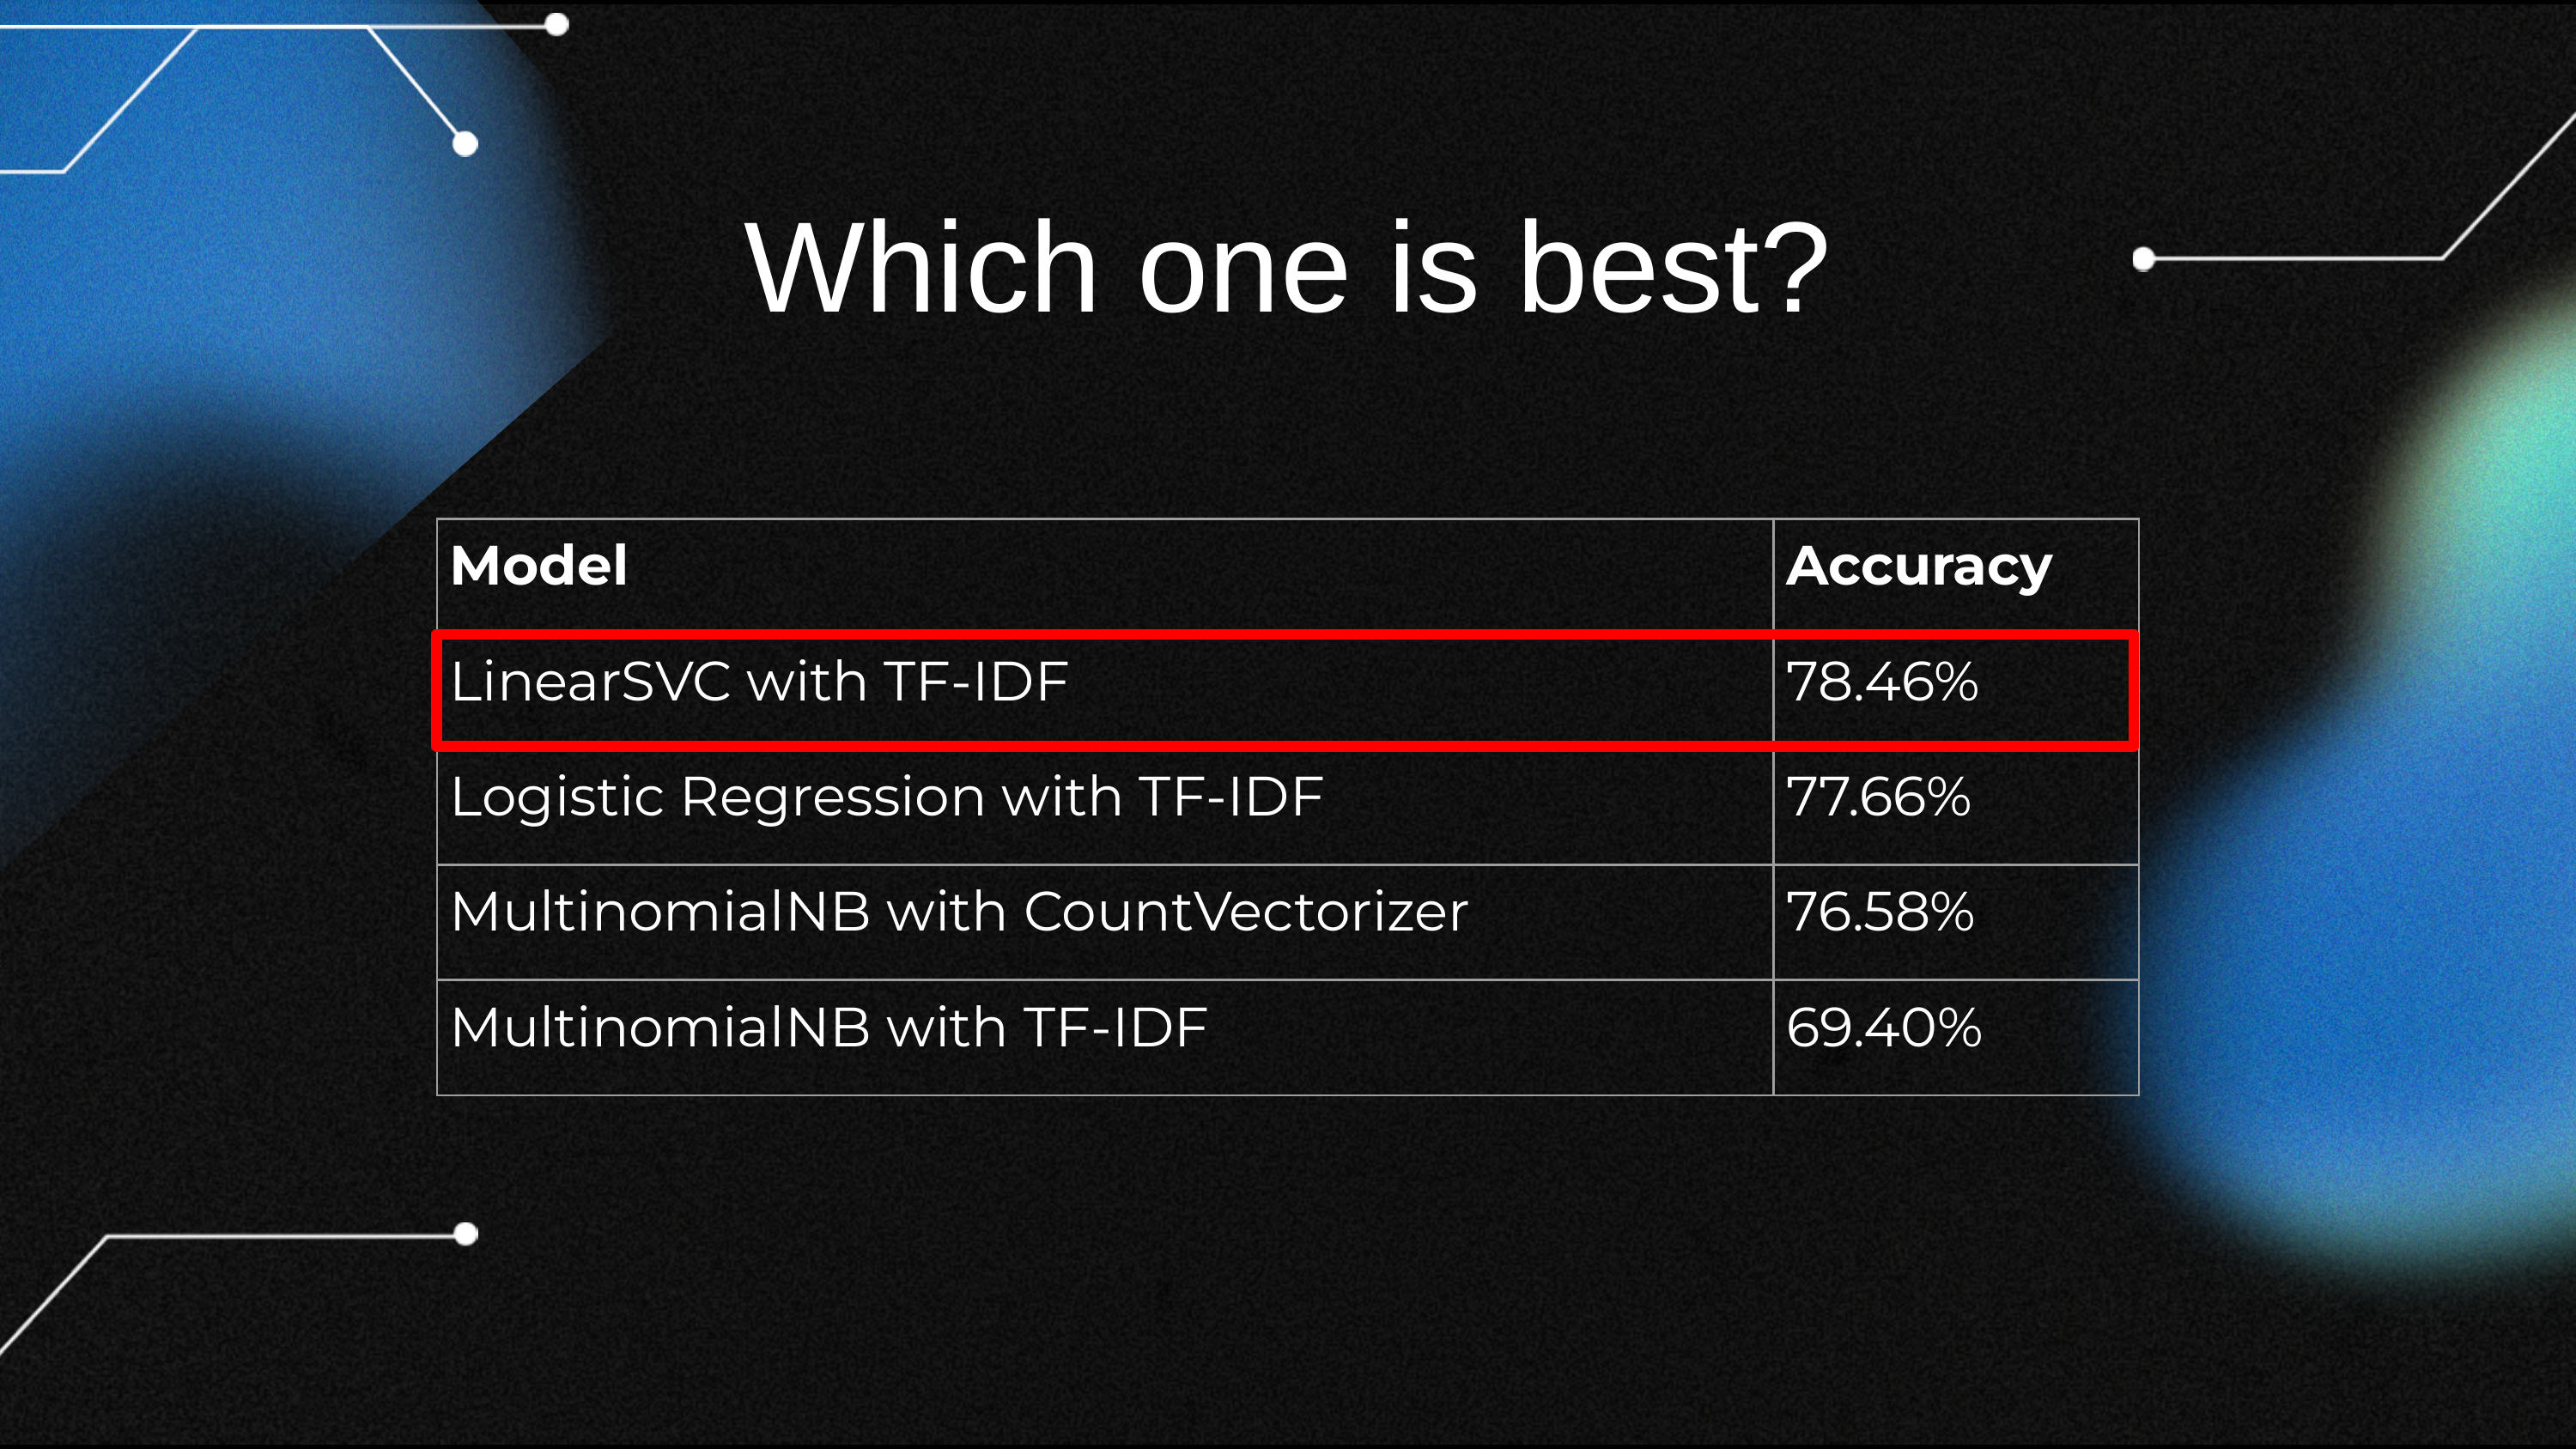

Which one is best?
| Model | Accuracy |
| --- | --- |
| LinearSVC with TF-IDF | 78.46% |
| Logistic Regression with TF-IDF | 77.66% |
| MultinomialNB with CountVectorizer | 76.58% |
| MultinomialNB with TF-IDF | 69.40% |